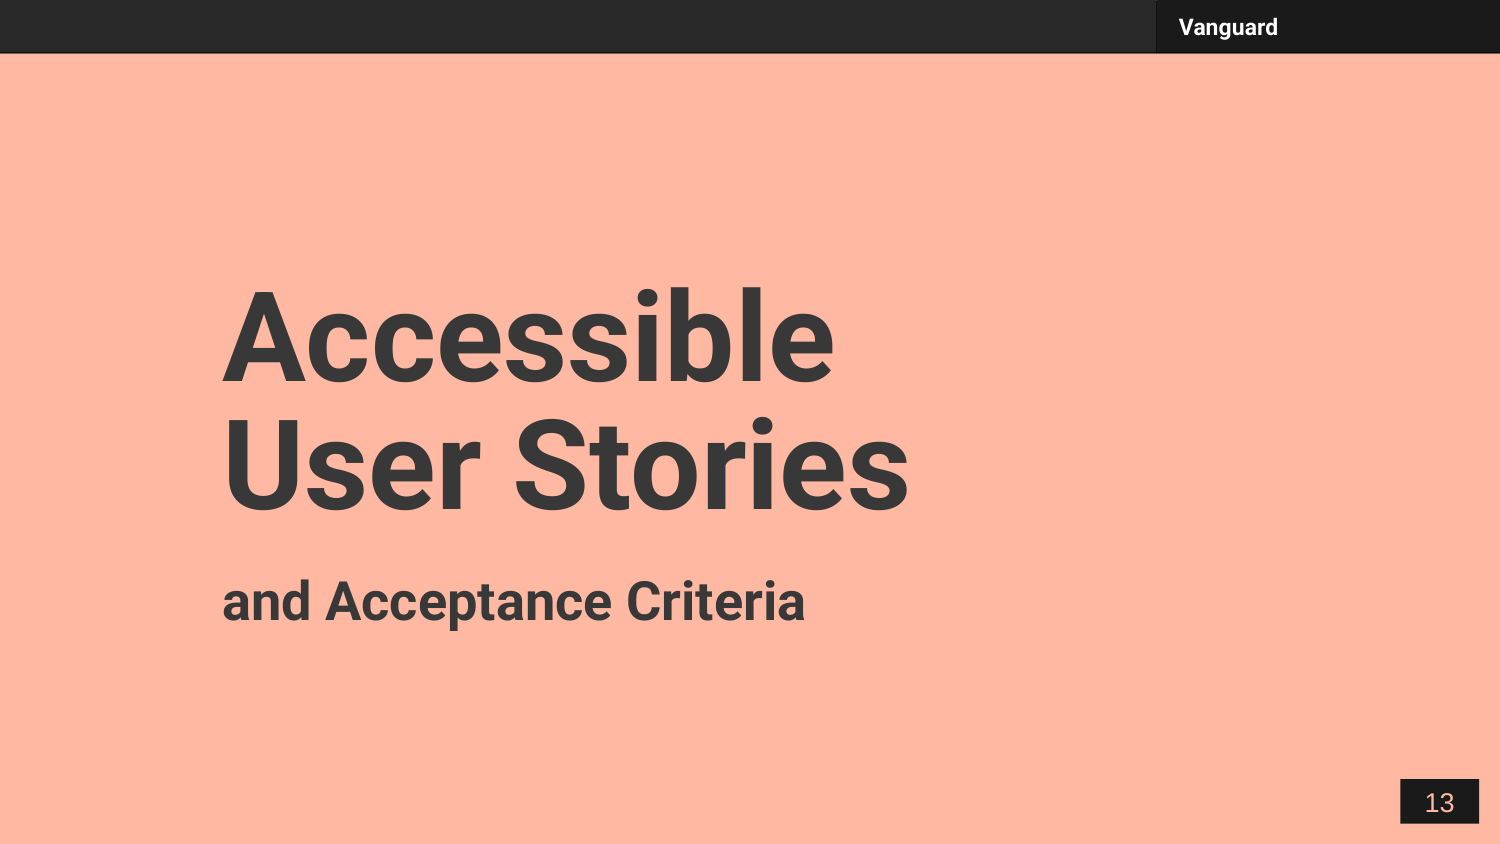

# Accessible User Stories
and Acceptance Criteria
13